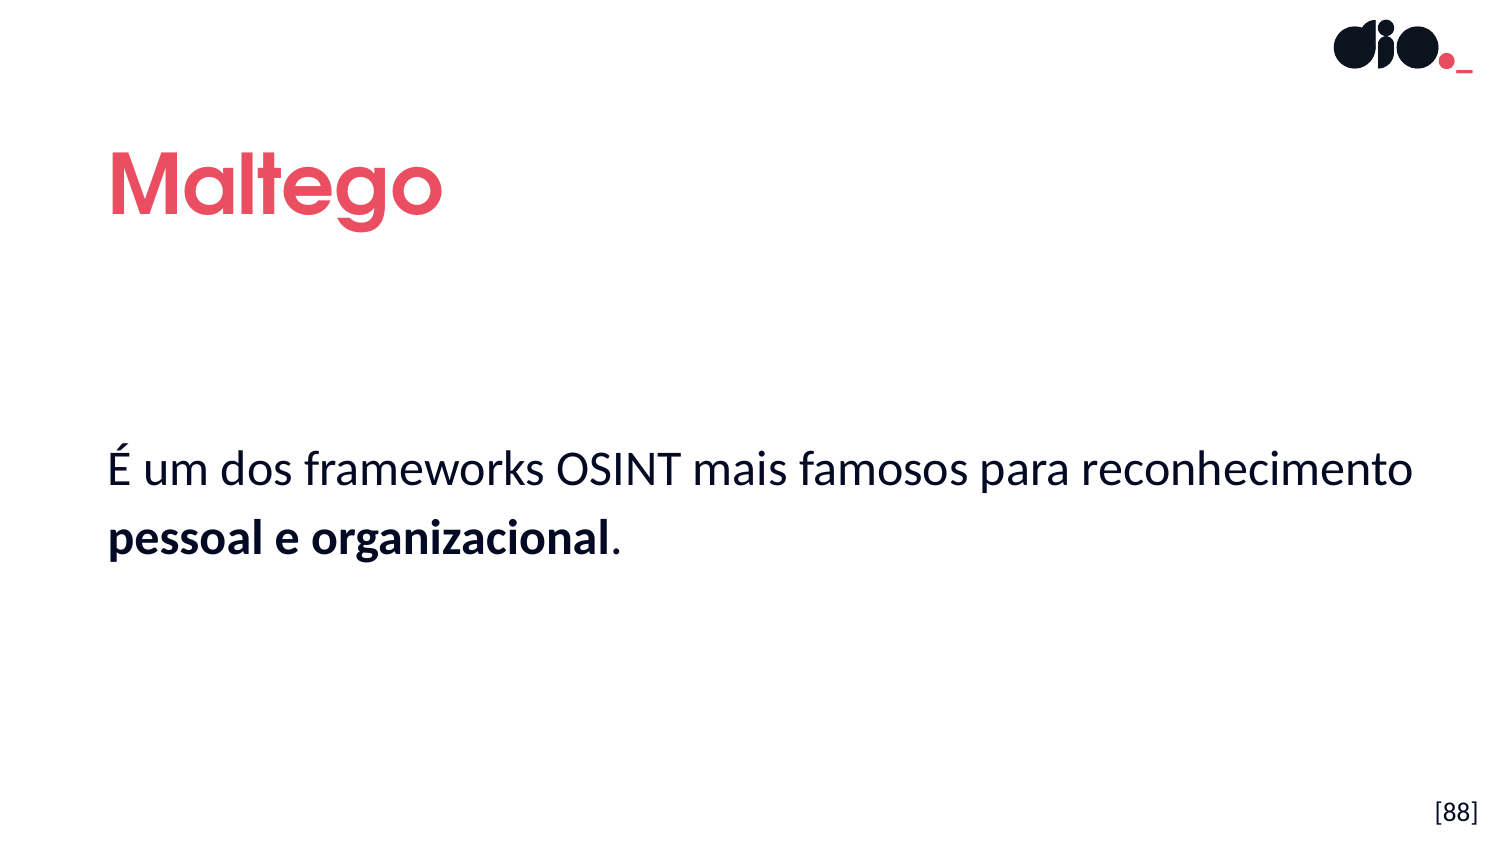

Maltego
É um dos frameworks OSINT mais famosos para reconhecimento pessoal e organizacional.
[88]